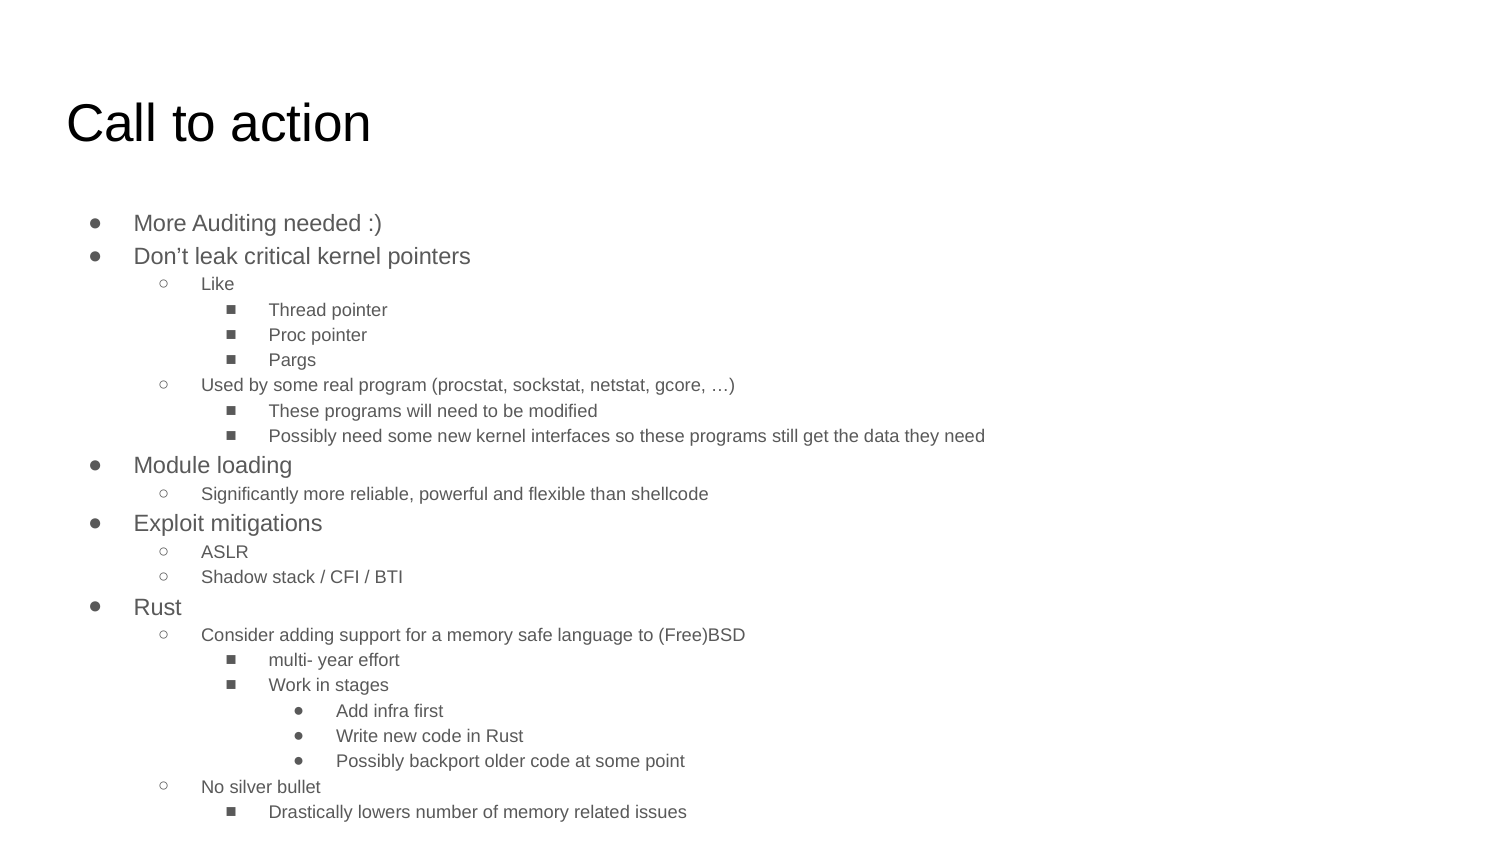

# Call to action
More Auditing needed :)
Don’t leak critical kernel pointers
Like
Thread pointer
Proc pointer
Pargs
Used by some real program (procstat, sockstat, netstat, gcore, …)
These programs will need to be modified
Possibly need some new kernel interfaces so these programs still get the data they need
Module loading
Significantly more reliable, powerful and flexible than shellcode
Exploit mitigations
ASLR
Shadow stack / CFI / BTI
Rust
Consider adding support for a memory safe language to (Free)BSD
multi- year effort
Work in stages
Add infra first
Write new code in Rust
Possibly backport older code at some point
No silver bullet
Drastically lowers number of memory related issues